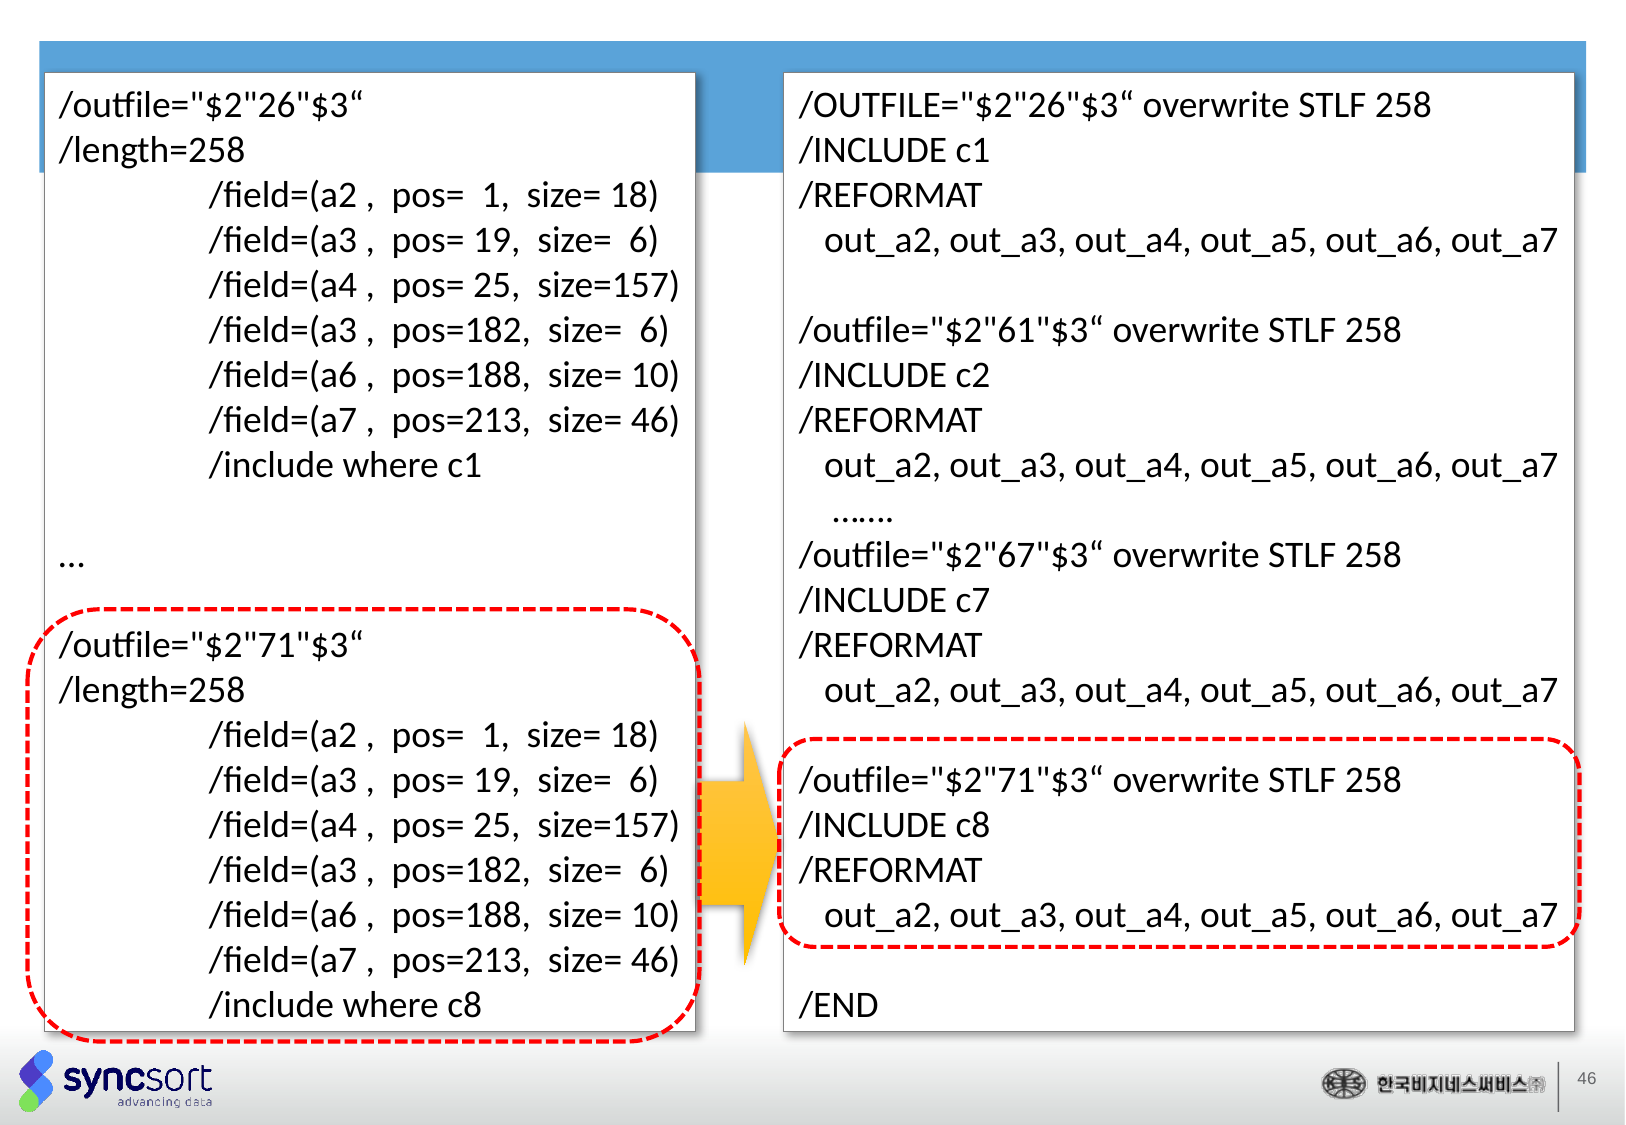

/outfile="$2"26"$3“
/length=258
	/field=(a2 ,  pos=  1,  size= 18)
	/field=(a3 ,  pos= 19,  size=  6)
	/field=(a4 ,  pos= 25,  size=157)
	/field=(a3 ,  pos=182,  size=  6)
	/field=(a6 ,  pos=188,  size= 10)
	/field=(a7 ,  pos=213,  size= 46)
	/include where c1

…

/outfile="$2"71"$3“
/length=258
	/field=(a2 ,  pos=  1,  size= 18)
	/field=(a3 ,  pos= 19,  size=  6)
	/field=(a4 ,  pos= 25,  size=157)
	/field=(a3 ,  pos=182,  size=  6)
	/field=(a6 ,  pos=188,  size= 10)
	/field=(a7 ,  pos=213,  size= 46)
	/include where c8
/OUTFILE="$2"26"$3“ overwrite STLF 258
/INCLUDE c1
/REFORMAT
   out_a2, out_a3, out_a4, out_a5, out_a6, out_a7

/outfile="$2"61"$3“ overwrite STLF 258
/INCLUDE c2
/REFORMAT
   out_a2, out_a3, out_a4, out_a5, out_a6, out_a7
    …….
/outfile="$2"67"$3“ overwrite STLF 258
/INCLUDE c7
/REFORMAT
   out_a2, out_a3, out_a4, out_a5, out_a6, out_a7

/outfile="$2"71"$3“ overwrite STLF 258
/INCLUDE c8
/REFORMAT
   out_a2, out_a3, out_a4, out_a5, out_a6, out_a7

/END